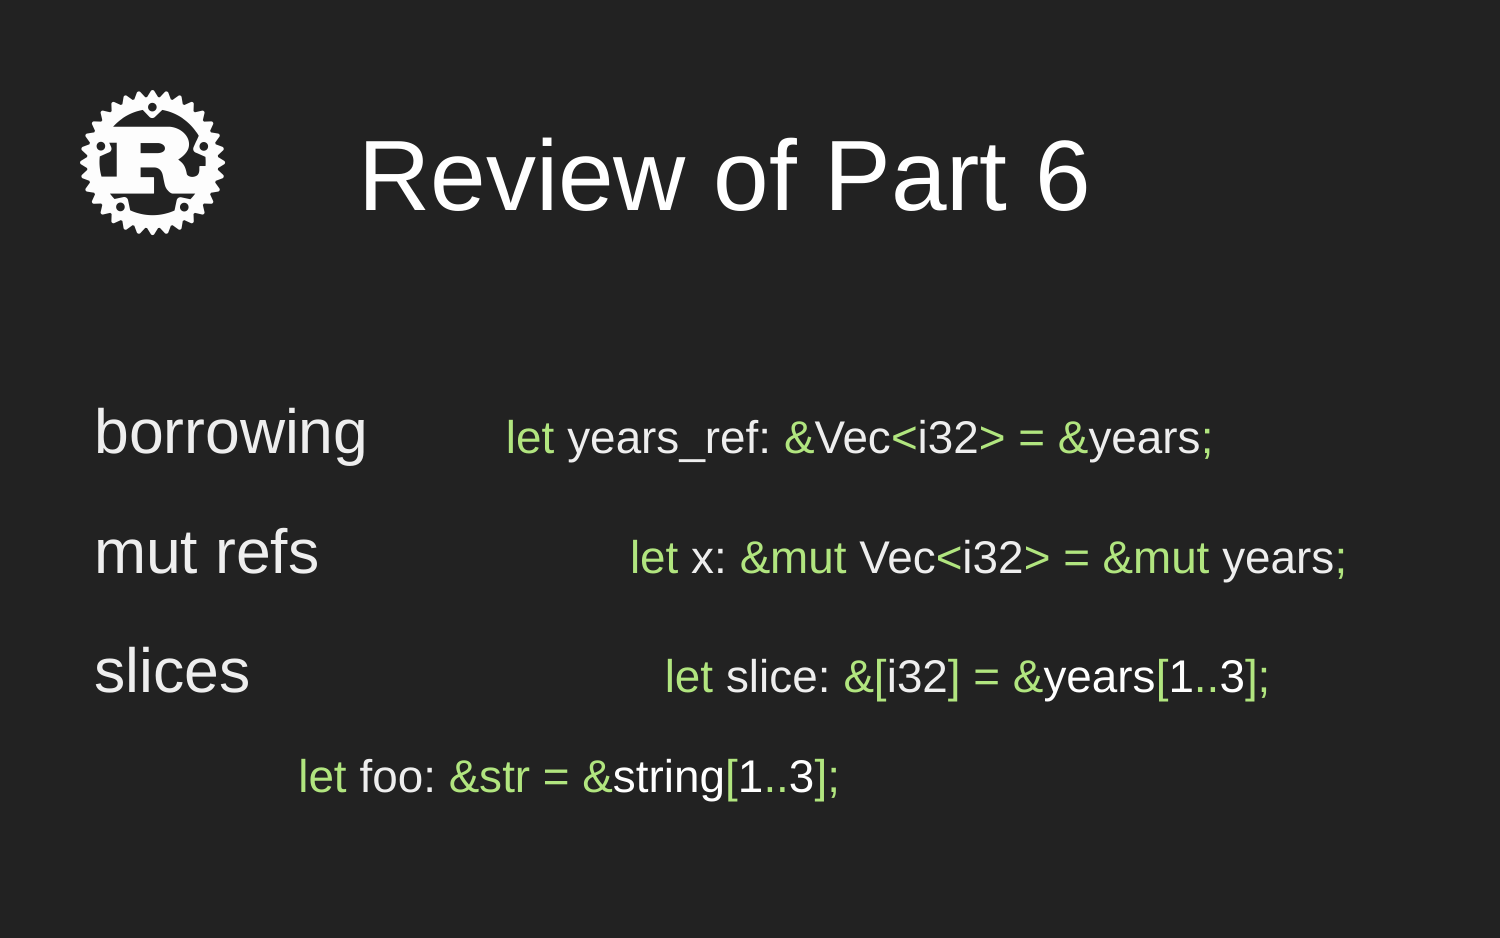

# Review of Part 6
borrowing         let years_ref: &Vec<i32> = &years;
mut refs                  let x: &mut Vec<i32> = &mut years;
slices                        let slice: &[i32] = &years[1..3];
                let foo: &str = &string[1..3];